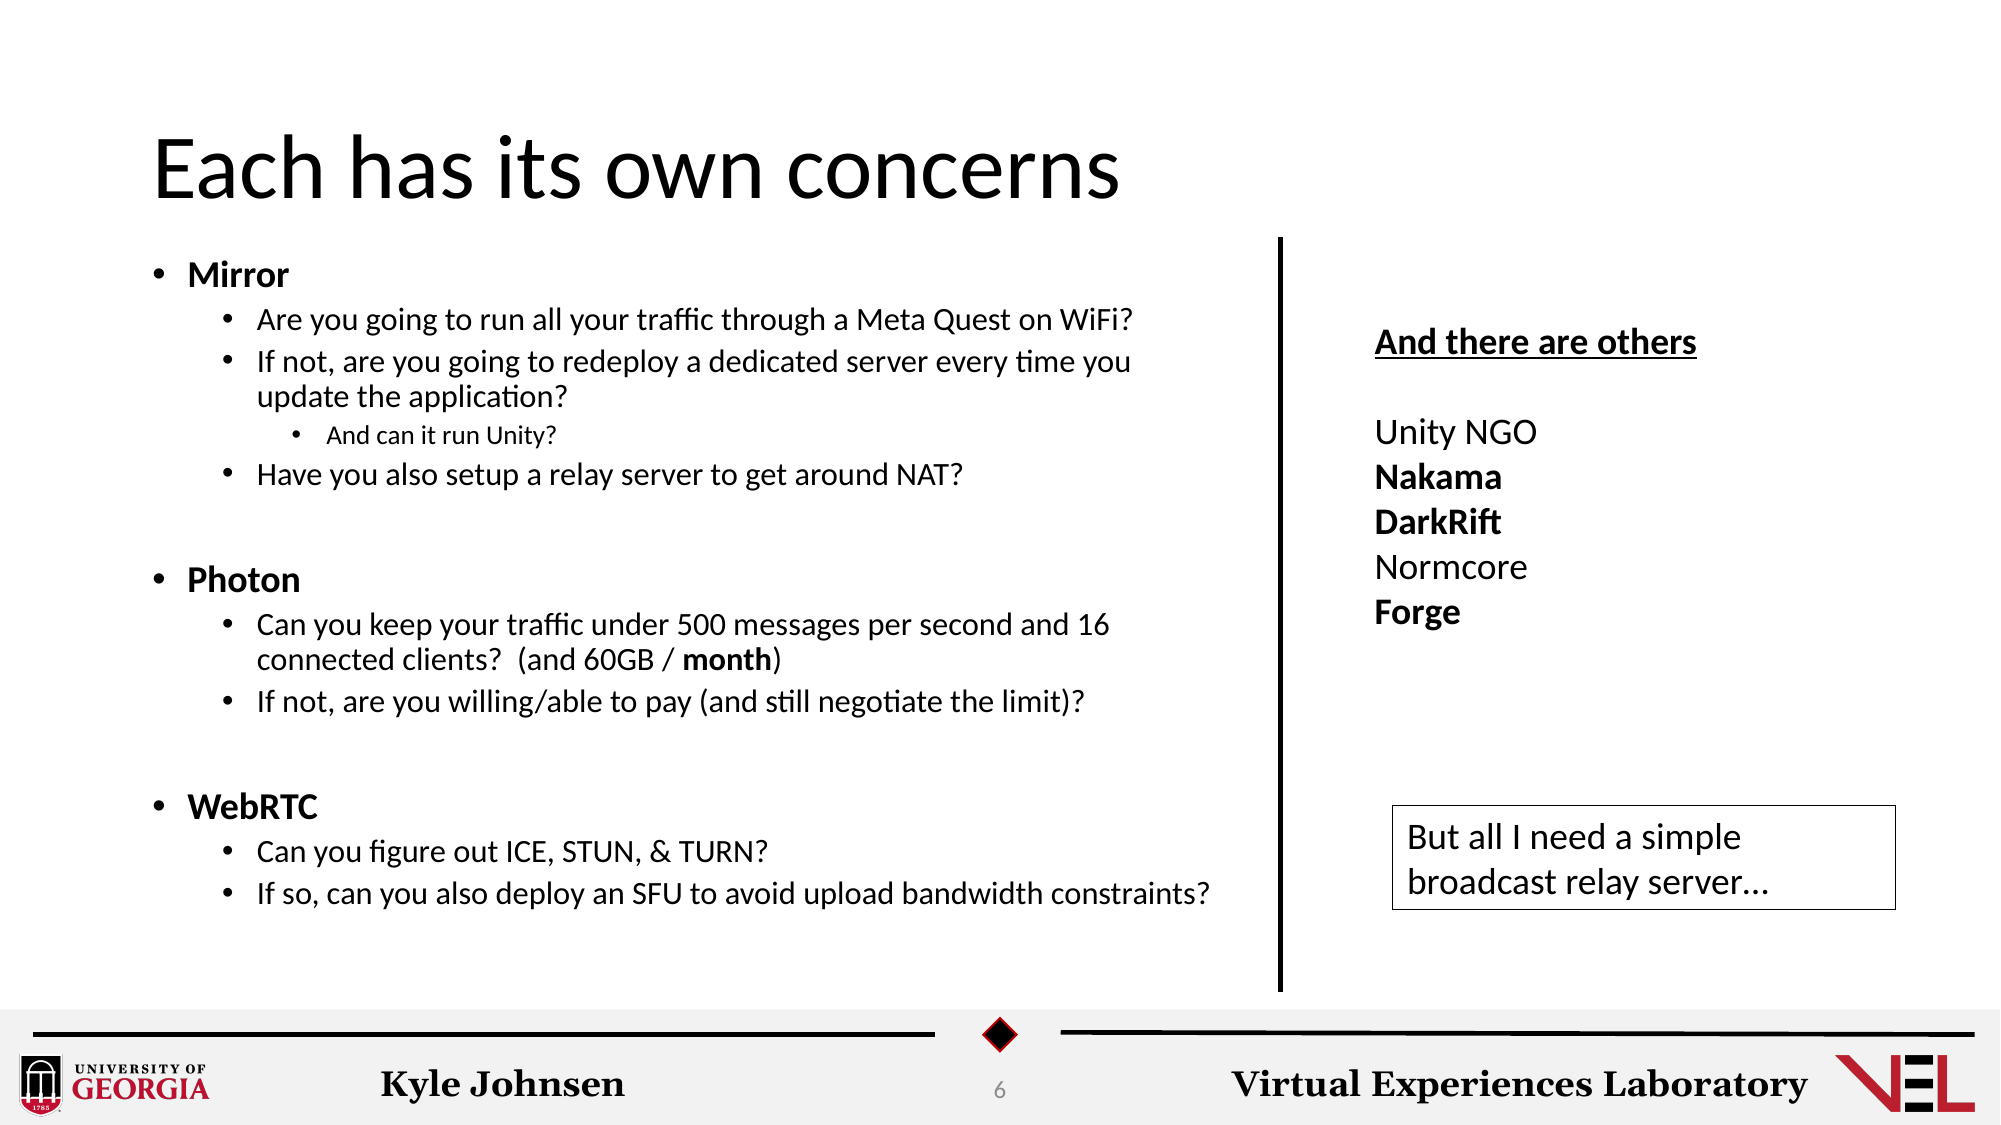

# Each has its own concerns
Mirror
Are you going to run all your traffic through a Meta Quest on WiFi?
If not, are you going to redeploy a dedicated server every time you update the application?
And can it run Unity?
Have you also setup a relay server to get around NAT?

Photon
Can you keep your traffic under 500 messages per second and 16 connected clients?  (and 60GB / month)
If not, are you willing/able to pay (and still negotiate the limit)?

WebRTC
Can you figure out ICE, STUN, & TURN?
If so, can you also deploy an SFU to avoid upload bandwidth constraints?
And there are others

Unity NGO
Nakama
DarkRift
Normcore
Forge

But all I need a simple broadcast relay server…